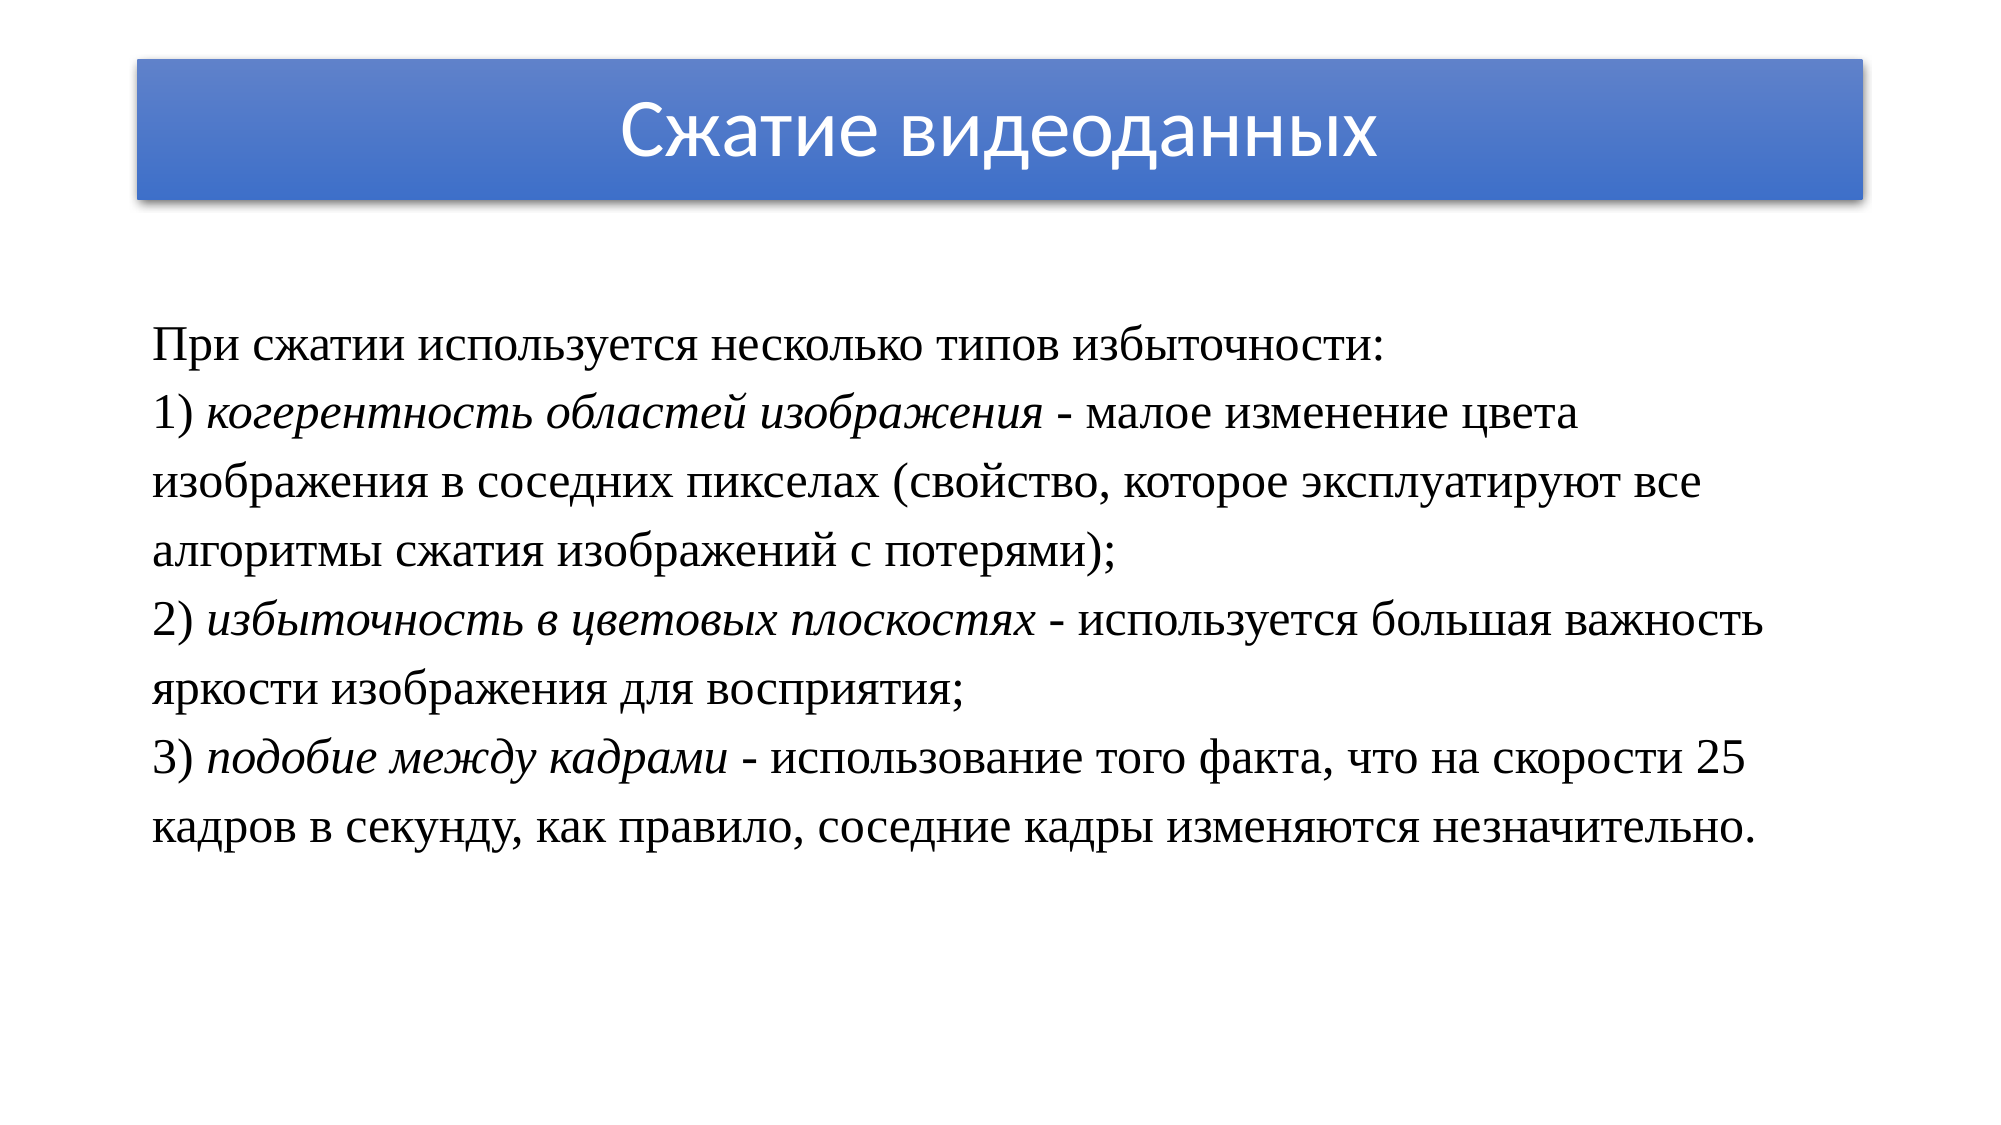

# Сжатие видеоданных
При сжатии используется несколько типов избыточности:
1) когерентность областей изображения - малое изменение цвета изображения в соседних пикселах (свойство, которое эксплуатируют все алгоритмы сжатия изображений с потерями);
2) избыточность в цветовых плоскостях - используется большая важность яркости изображения для восприятия;
3) подобие между кадрами - использование того факта, что на скорости 25 кадров в секунду, как правило, соседние кадры изменяются незначительно.